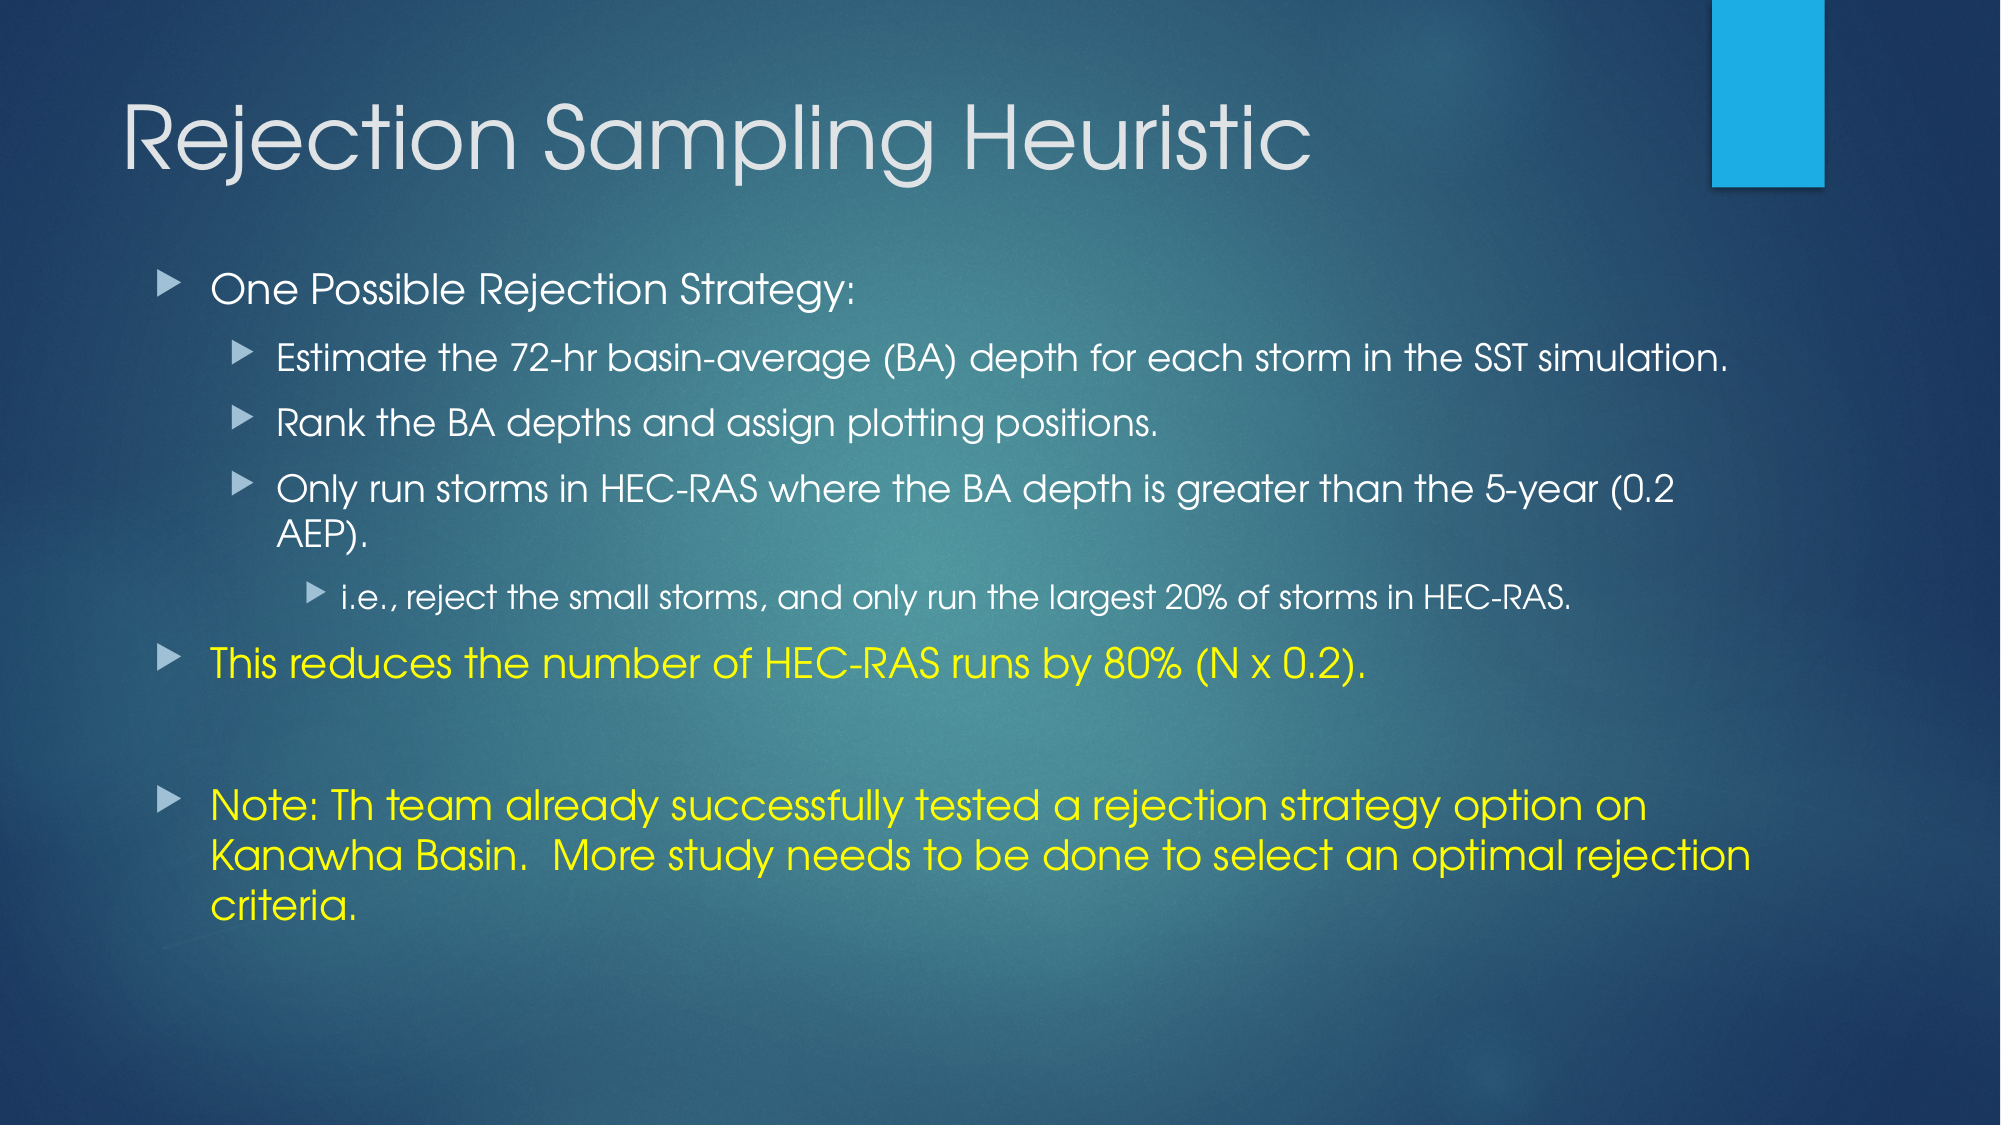

# Rejection Sampling Heuristic
One Possible Rejection Strategy:
Estimate the 72-hr basin-average (BA) depth for each storm in the SST simulation.
Rank the BA depths and assign plotting positions.
Only run storms in HEC-RAS where the BA depth is greater than the 5-year (0.2 AEP).
i.e., reject the small storms, and only run the largest 20% of storms in HEC-RAS.
This reduces the number of HEC-RAS runs by 80% (N x 0.2).

Note: Th team already successfully tested a rejection strategy option on Kanawha Basin.  More study needs to be done to select an optimal rejection criteria.